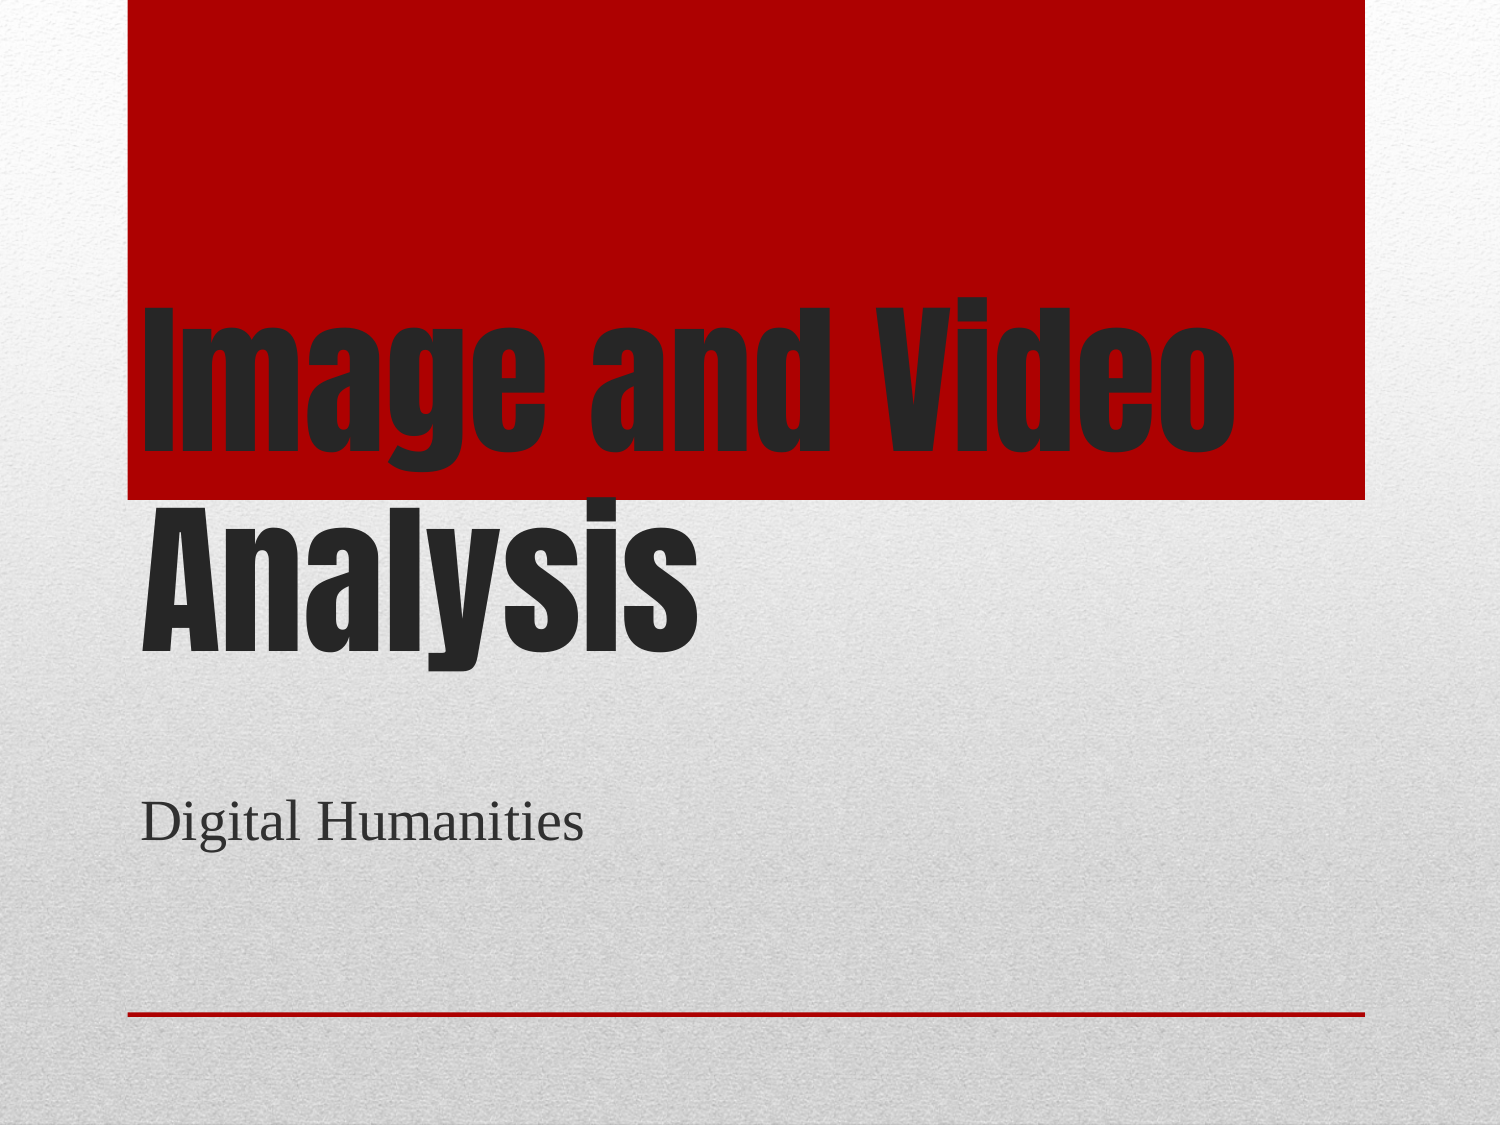

# Image and Video Analysis
Digital Humanities